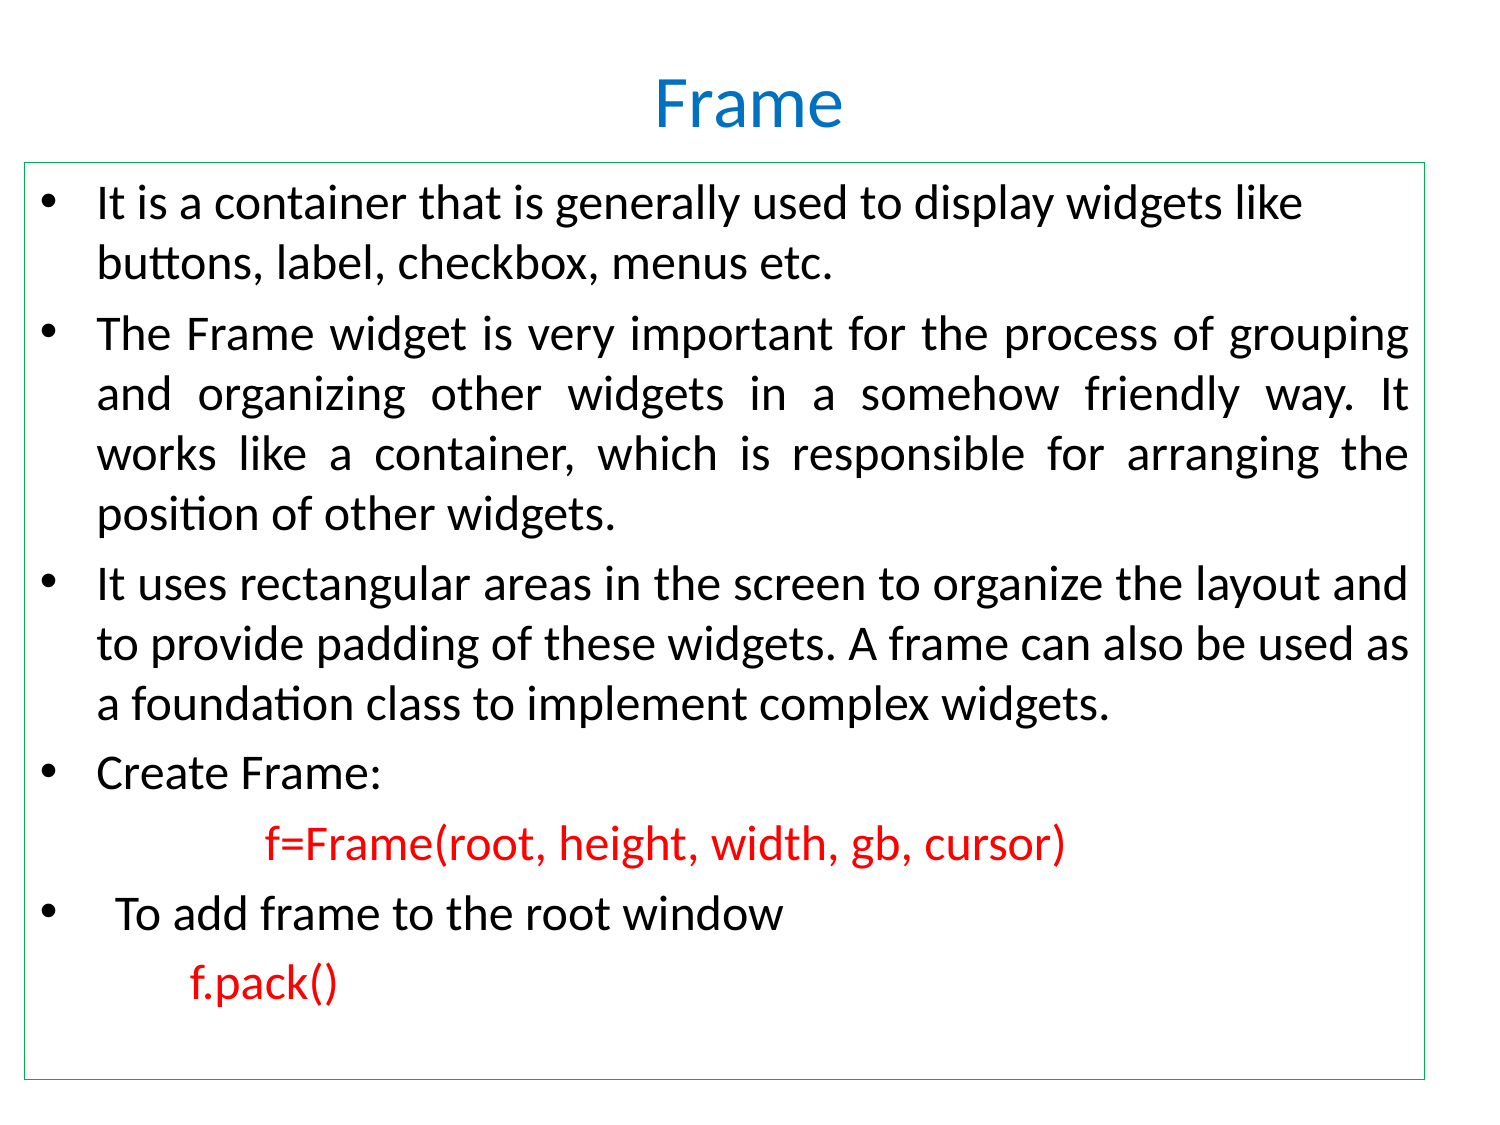

# Frame
It is a container that is generally used to display widgets like buttons, label, checkbox, menus etc.
The Frame widget is very important for the process of grouping and organizing other widgets in a somehow friendly way. It works like a container, which is responsible for arranging the position of other widgets.
It uses rectangular areas in the screen to organize the layout and to provide padding of these widgets. A frame can also be used as a foundation class to implement complex widgets.
Create Frame:
	f=Frame(root, height, width, gb, cursor)
To add frame to the root window
	f.pack()